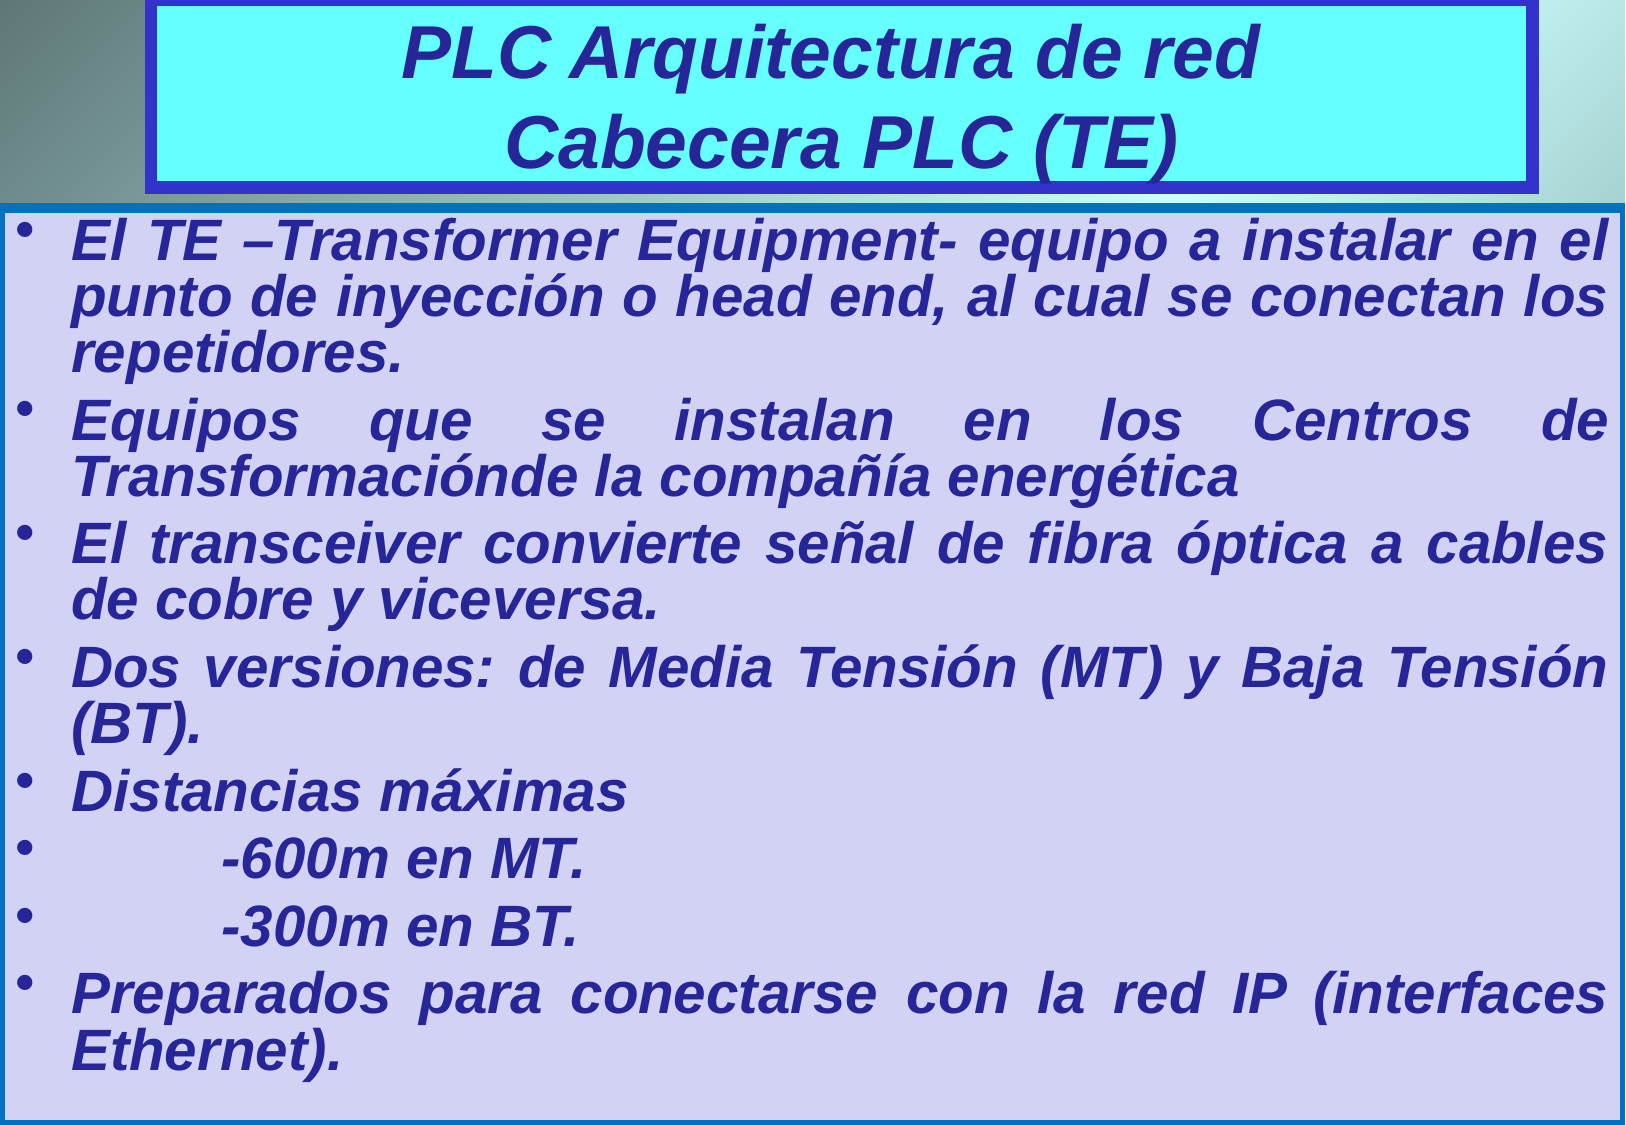

PLC Arquitectura de red
Cabecera PLC (TE)
El TE –Transformer Equipment- equipo a instalar en el punto de inyección o head end, al cual se conectan los repetidores.
Equipos que se instalan en los Centros de Transformaciónde la compañía energética
El transceiver convierte señal de fibra óptica a cables de cobre y viceversa.
Dos versiones: de Media Tensión (MT) y Baja Tensión (BT).
Distancias máximas
	-600m en MT.
	-300m en BT.
Preparados para conectarse con la red IP (interfaces Ethernet).